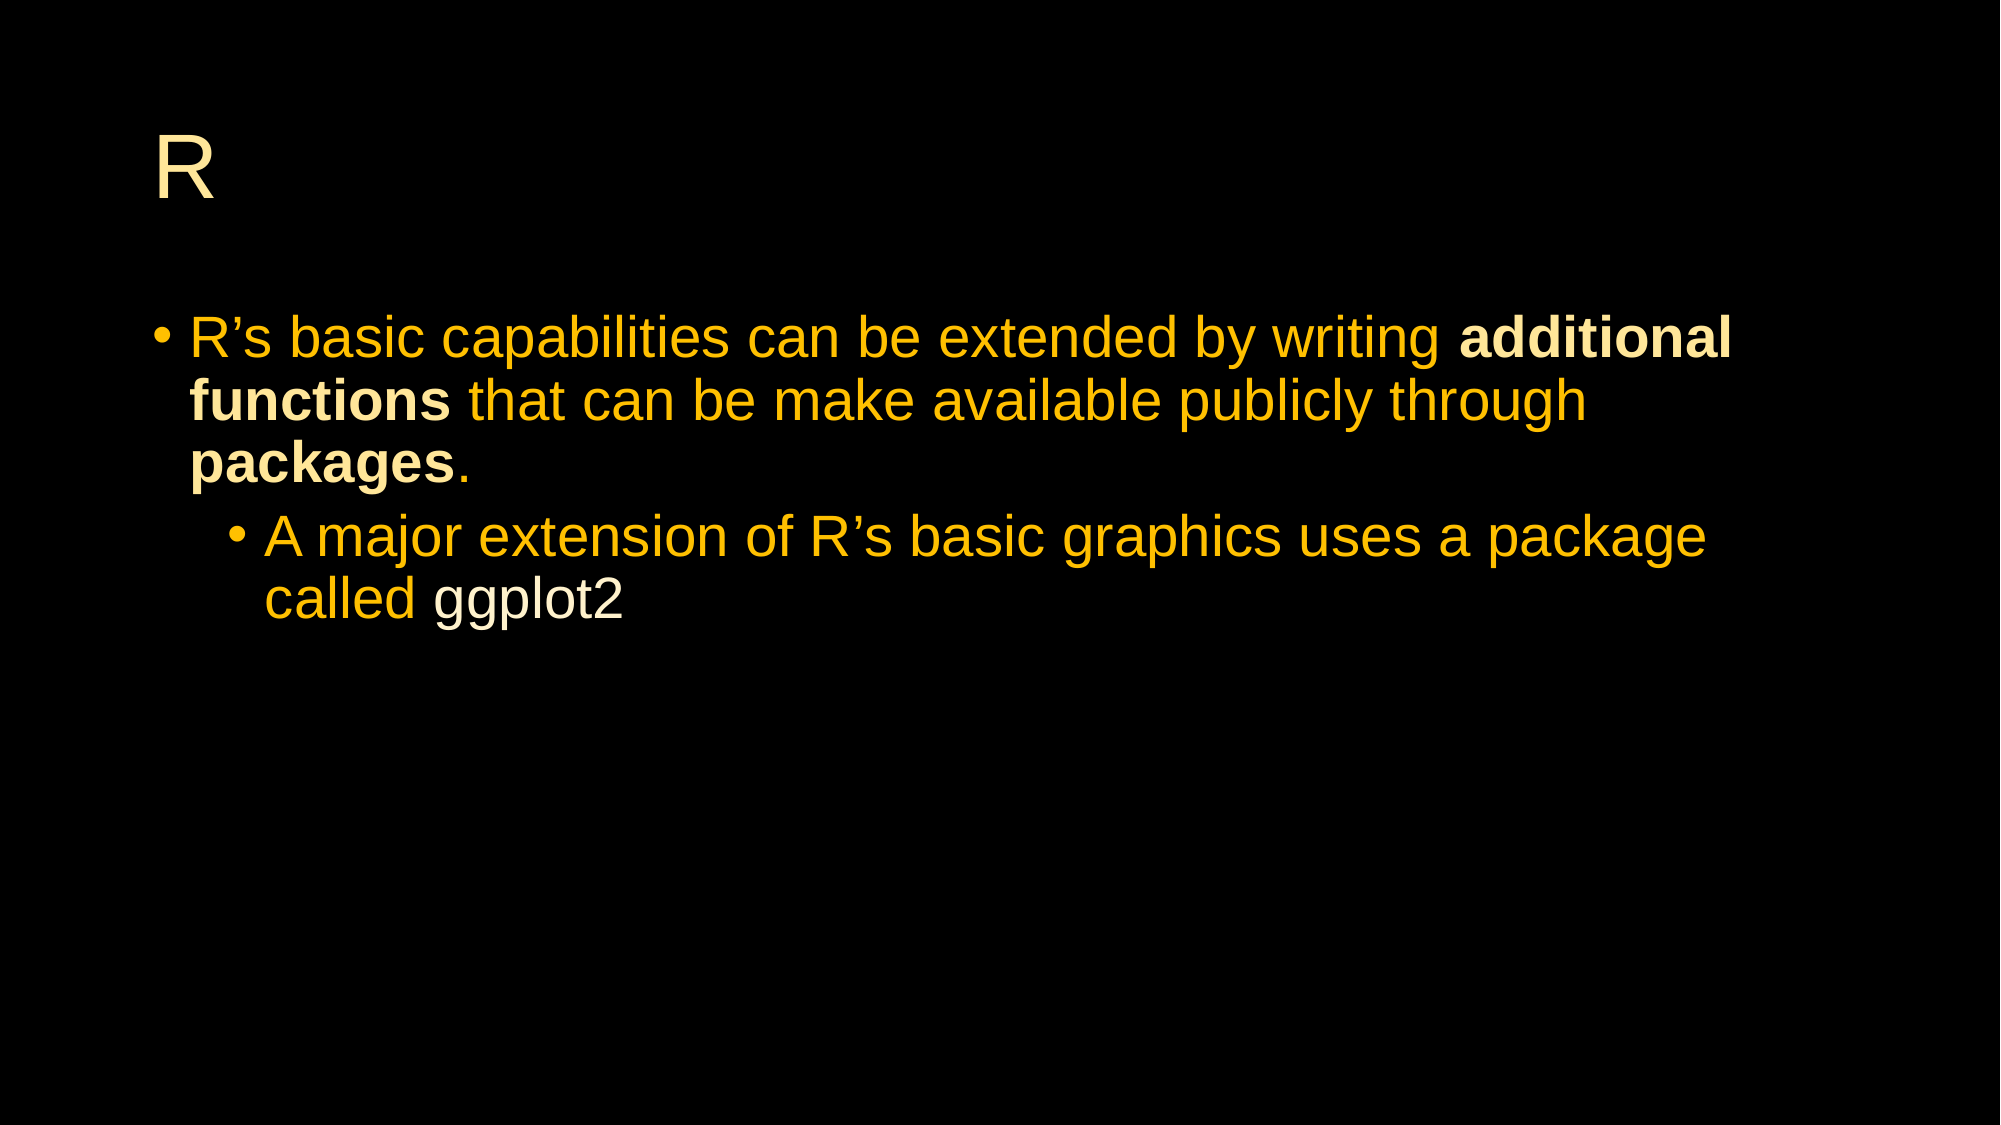

# R
R’s basic capabilities can be extended by writing additional functions that can be make available publicly through packages.
A major extension of R’s basic graphics uses a package called ggplot2